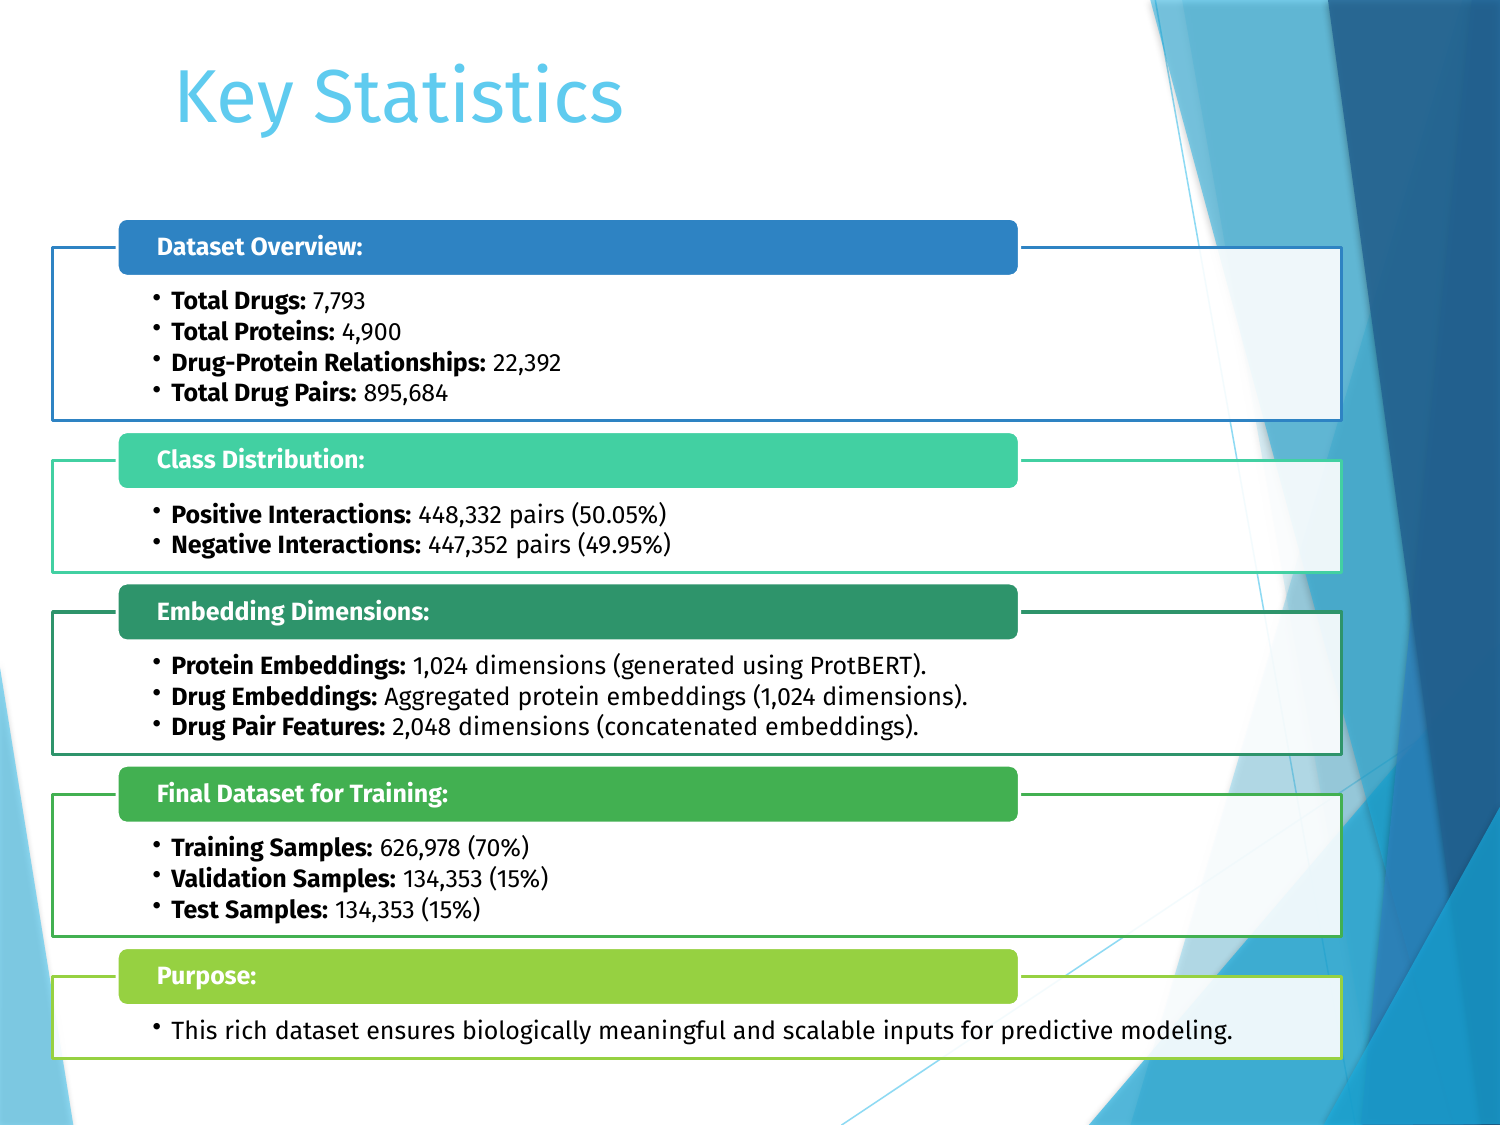

# Key Statistics
Total Drugs: 7,793
Total Proteins: 4,900
Drug-Protein Relationships: 22,392
Total Drug Pairs: 895,684
Dataset Overview:
Positive Interactions: 448,332 pairs (50.05%)
Negative Interactions: 447,352 pairs (49.95%)
Class Distribution:
Protein Embeddings: 1,024 dimensions (generated using ProtBERT).
Drug Embeddings: Aggregated protein embeddings (1,024 dimensions).
Drug Pair Features: 2,048 dimensions (concatenated embeddings).
Embedding Dimensions:
Training Samples: 626,978 (70%)
Validation Samples: 134,353 (15%)
Test Samples: 134,353 (15%)
Final Dataset for Training:
This rich dataset ensures biologically meaningful and scalable inputs for predictive modeling.
Purpose: